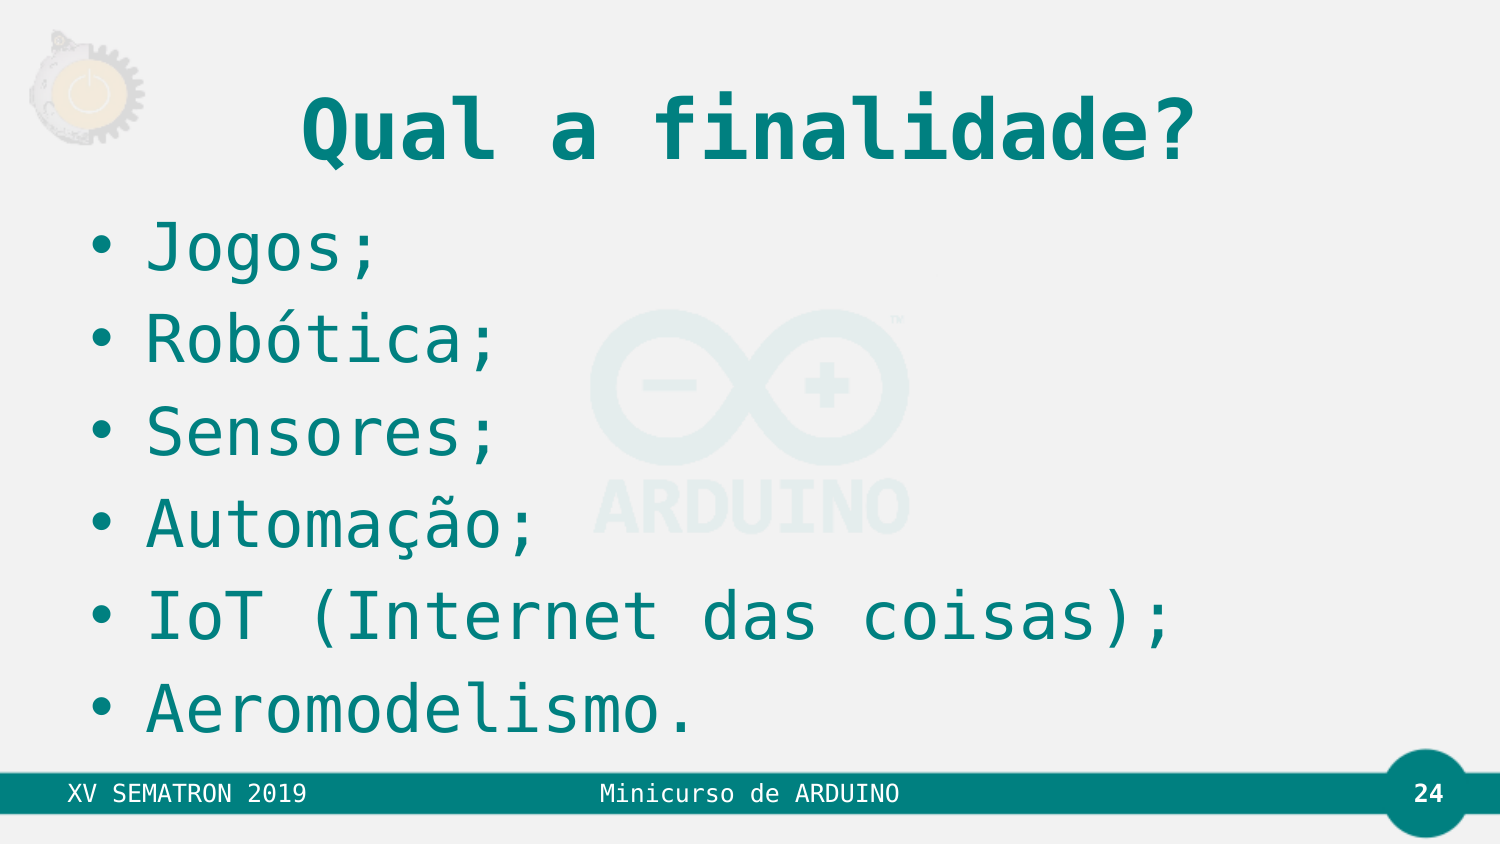

# Qual a finalidade?
Jogos;
Robótica;
Sensores;
Automação;
IoT (Internet das coisas);
Aeromodelismo.
24